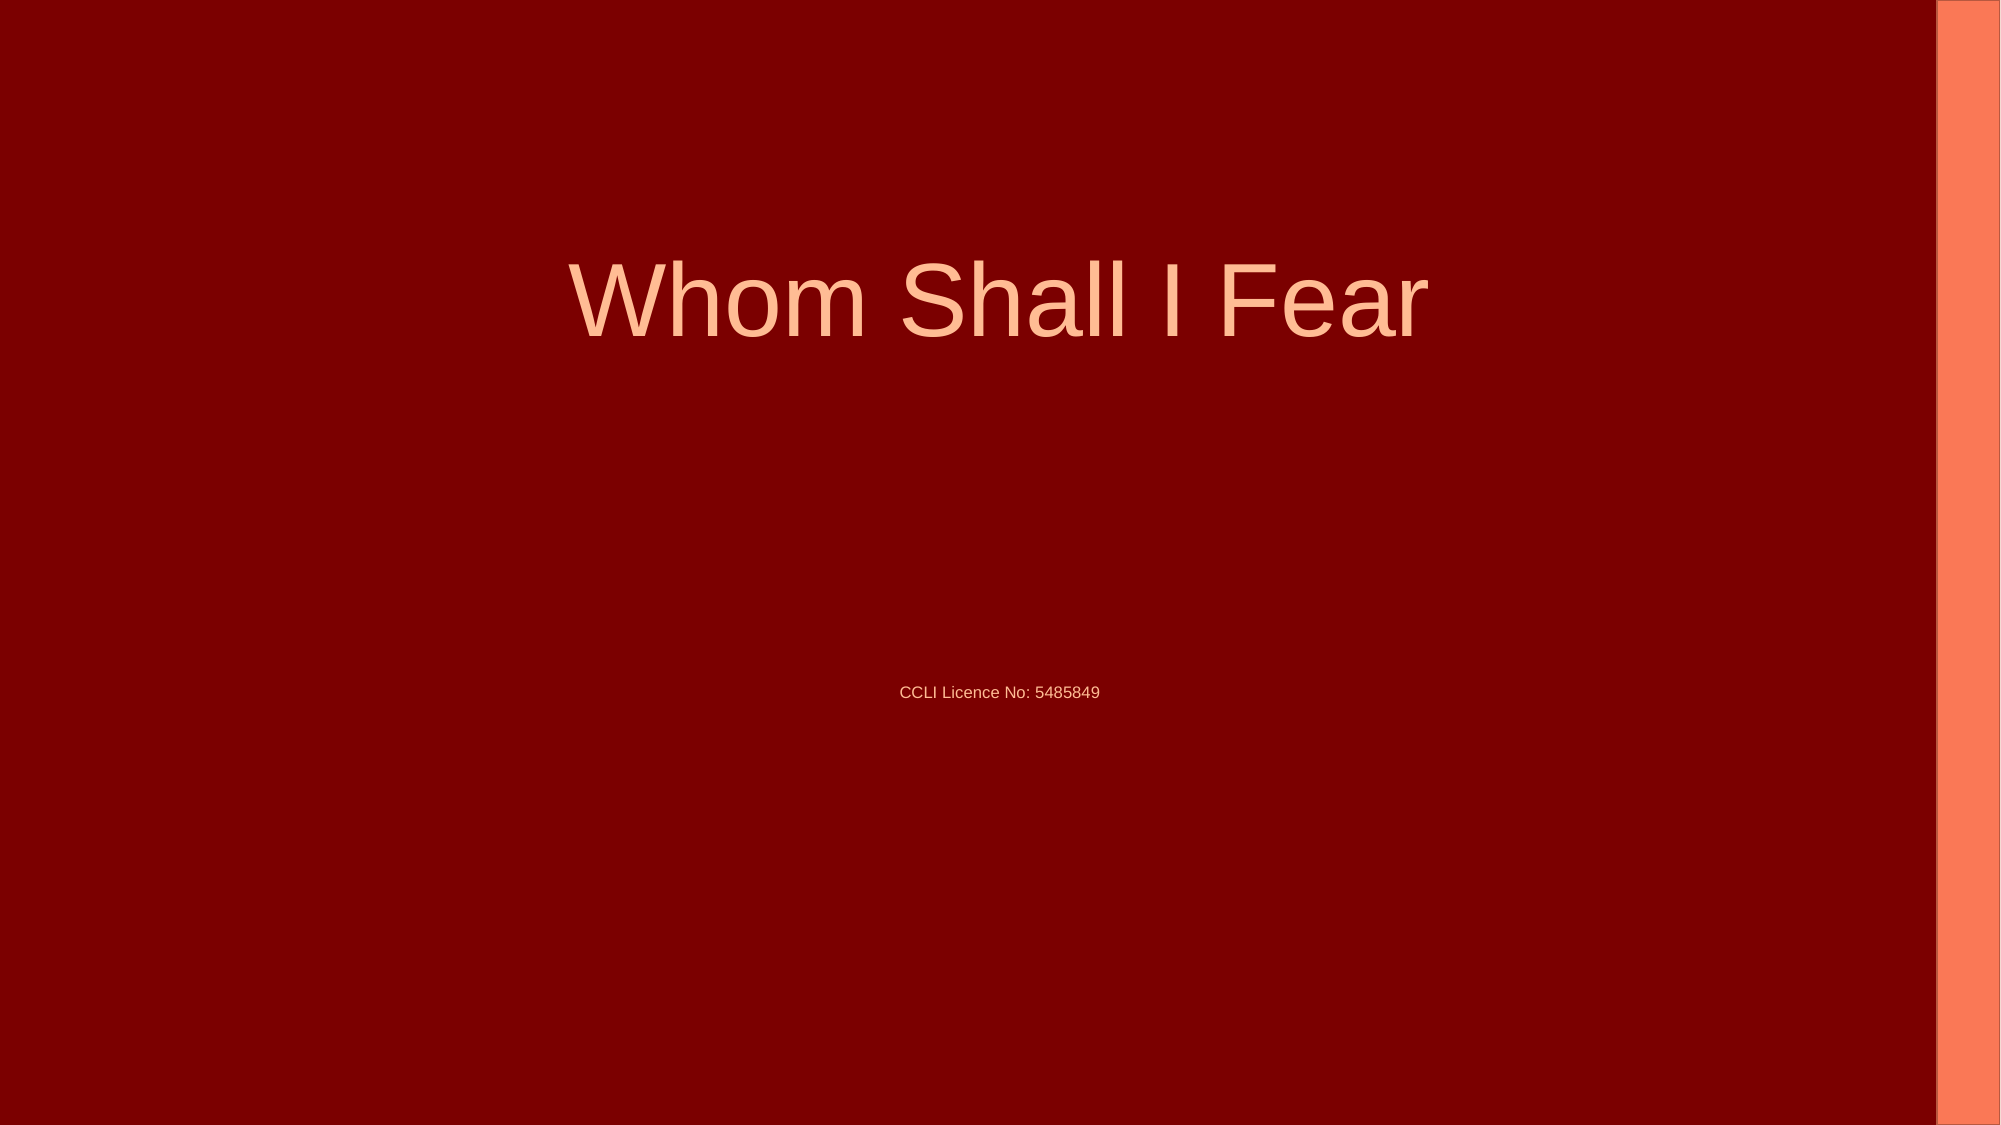

Whom Shall I Fear
CCLI Licence No: 5485849